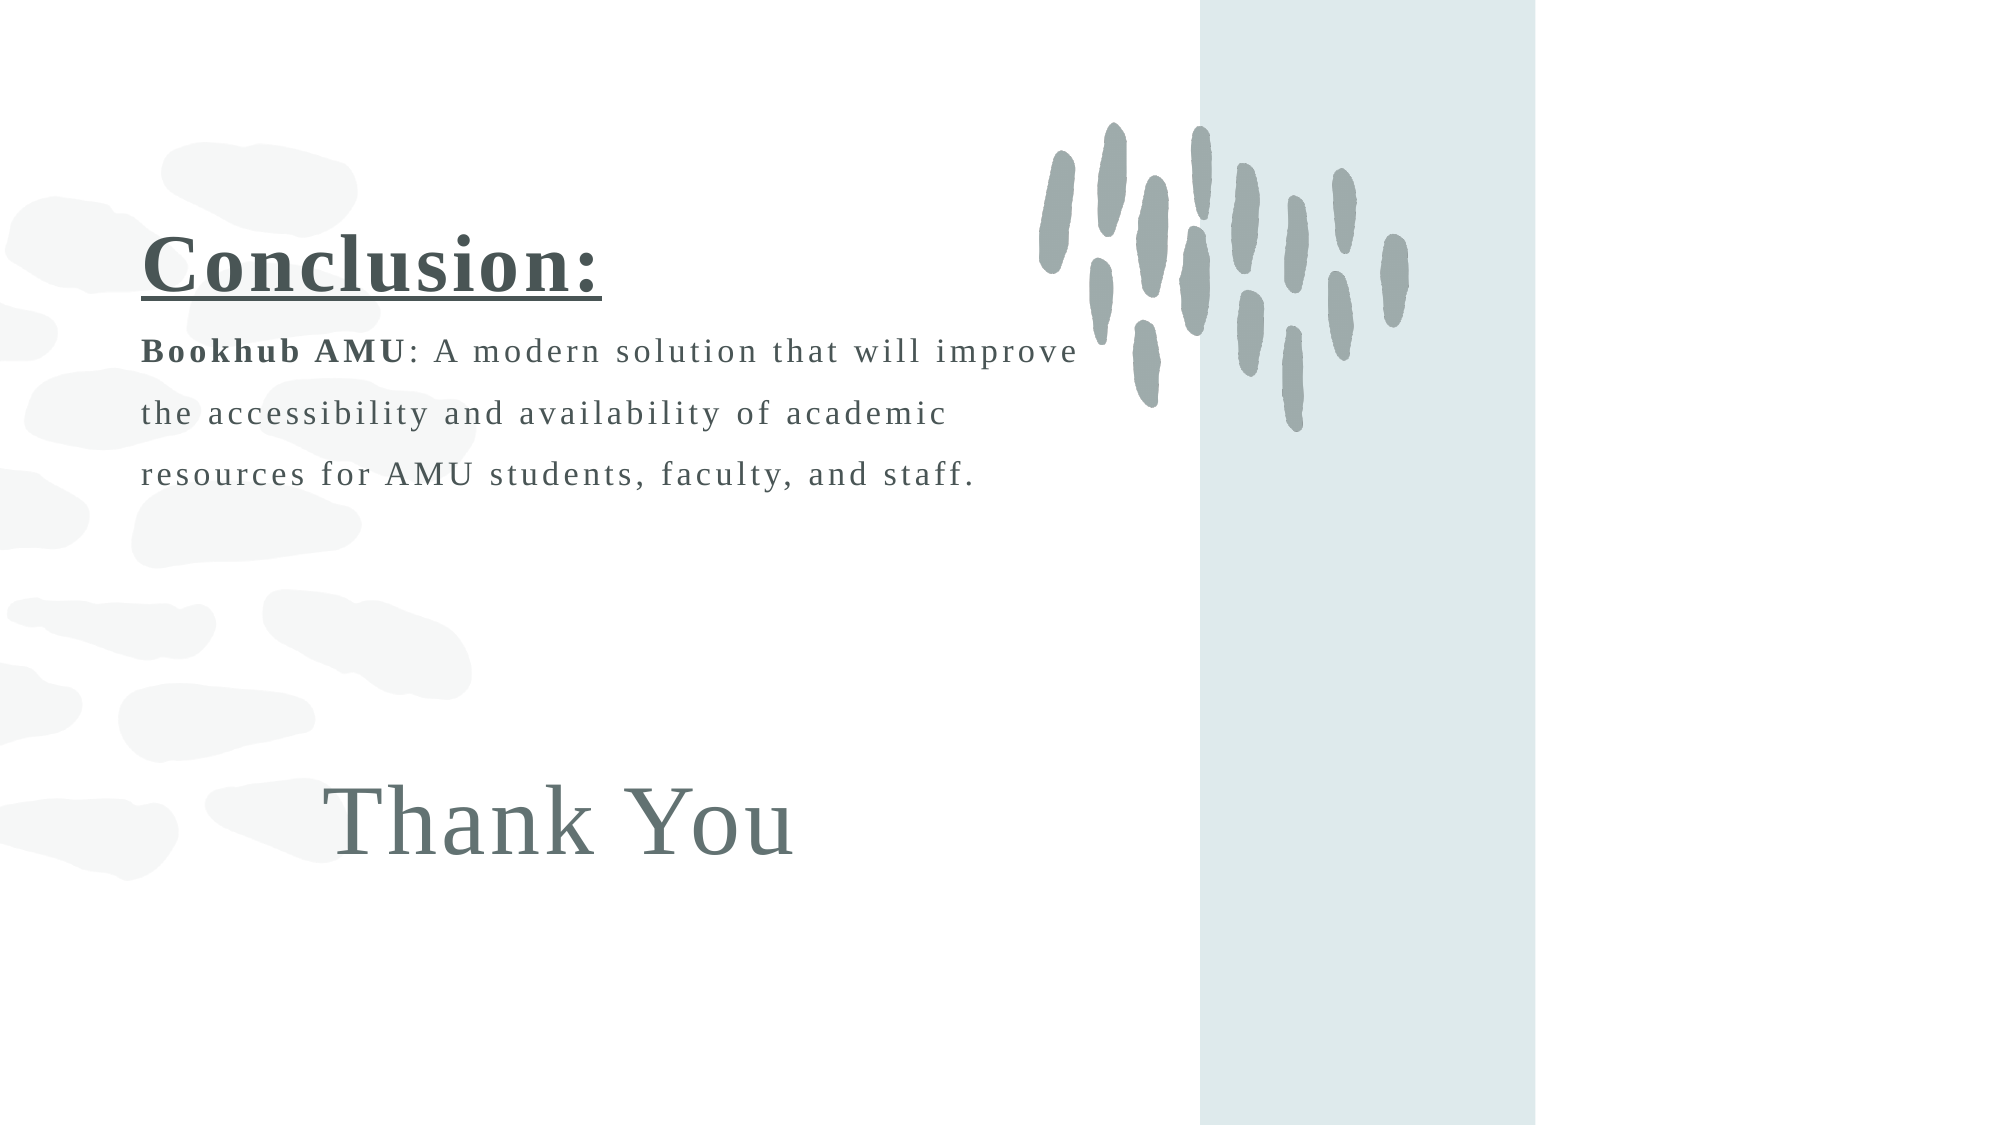

# Conclusion: Bookhub AMU: A modern solution that will improve the accessibility and availability of academic resources for AMU students, faculty, and staff.
Thank You